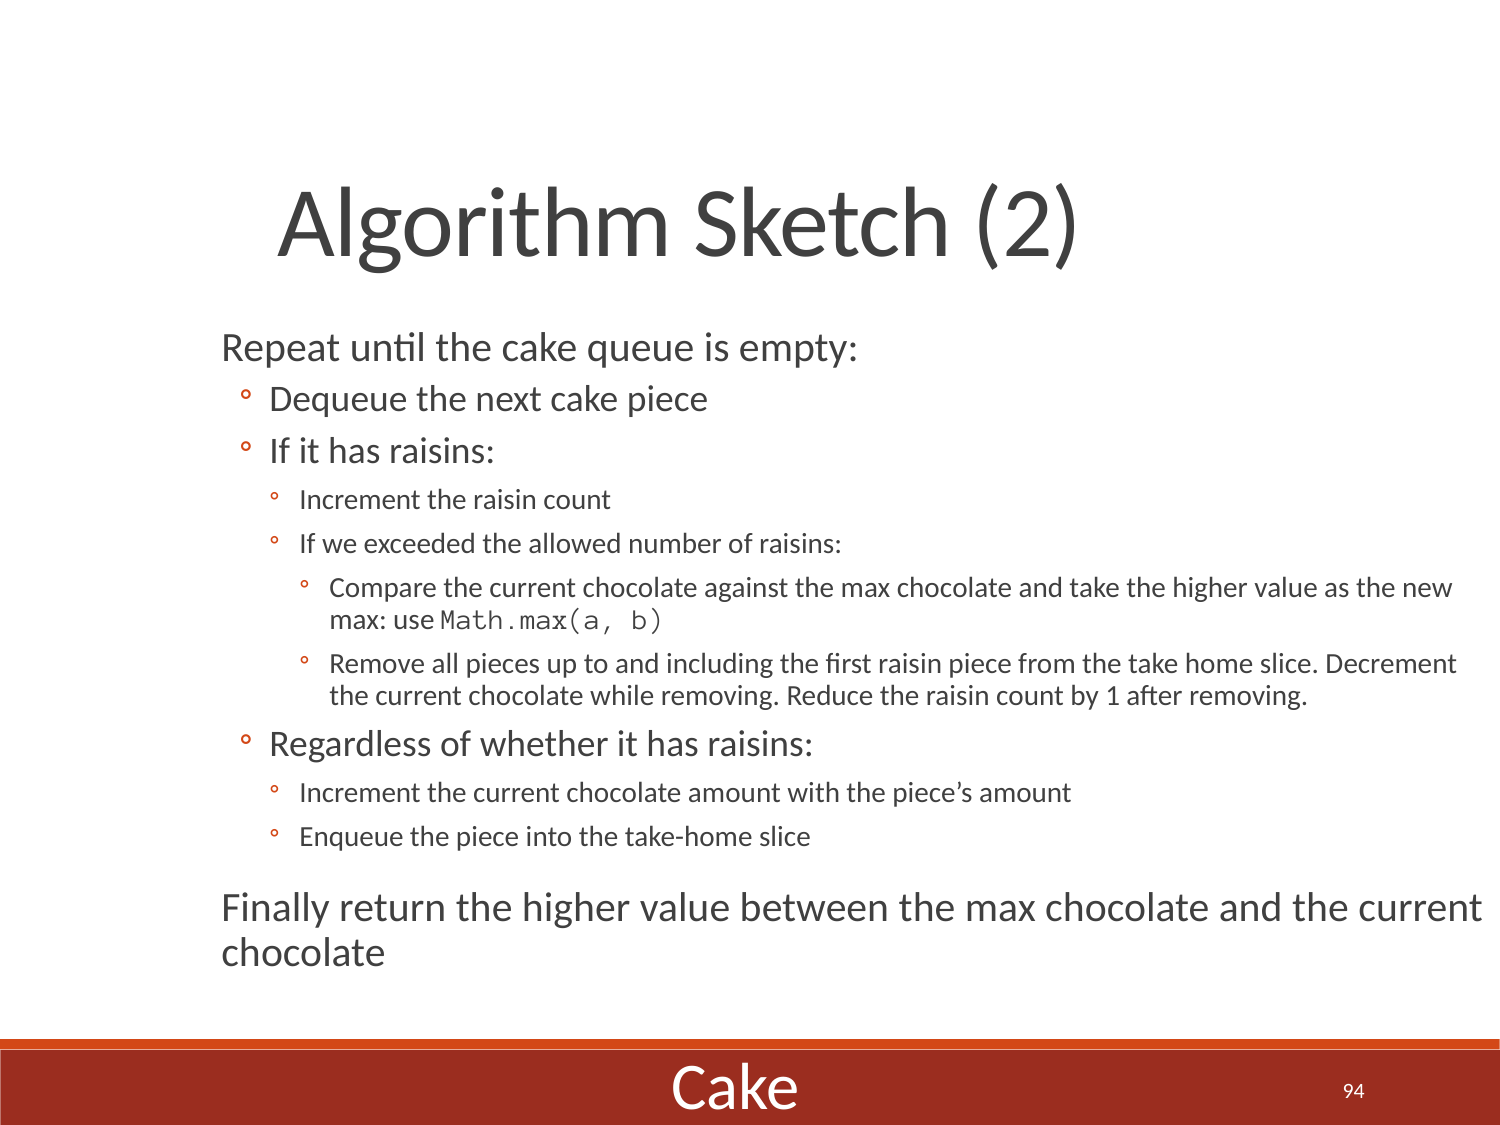

Algorithm Sketch (2)
Repeat until the cake queue is empty:
Dequeue the next cake piece
If it has raisins:
Increment the raisin count
If we exceeded the allowed number of raisins:
Compare the current chocolate against the max chocolate and take the higher value as the new max: use Math.max(a, b)
Remove all pieces up to and including the first raisin piece from the take home slice. Decrement the current chocolate while removing. Reduce the raisin count by 1 after removing.
Regardless of whether it has raisins:
Increment the current chocolate amount with the piece’s amount
Enqueue the piece into the take-home slice
Finally return the higher value between the max chocolate and the current chocolate
Cake
94